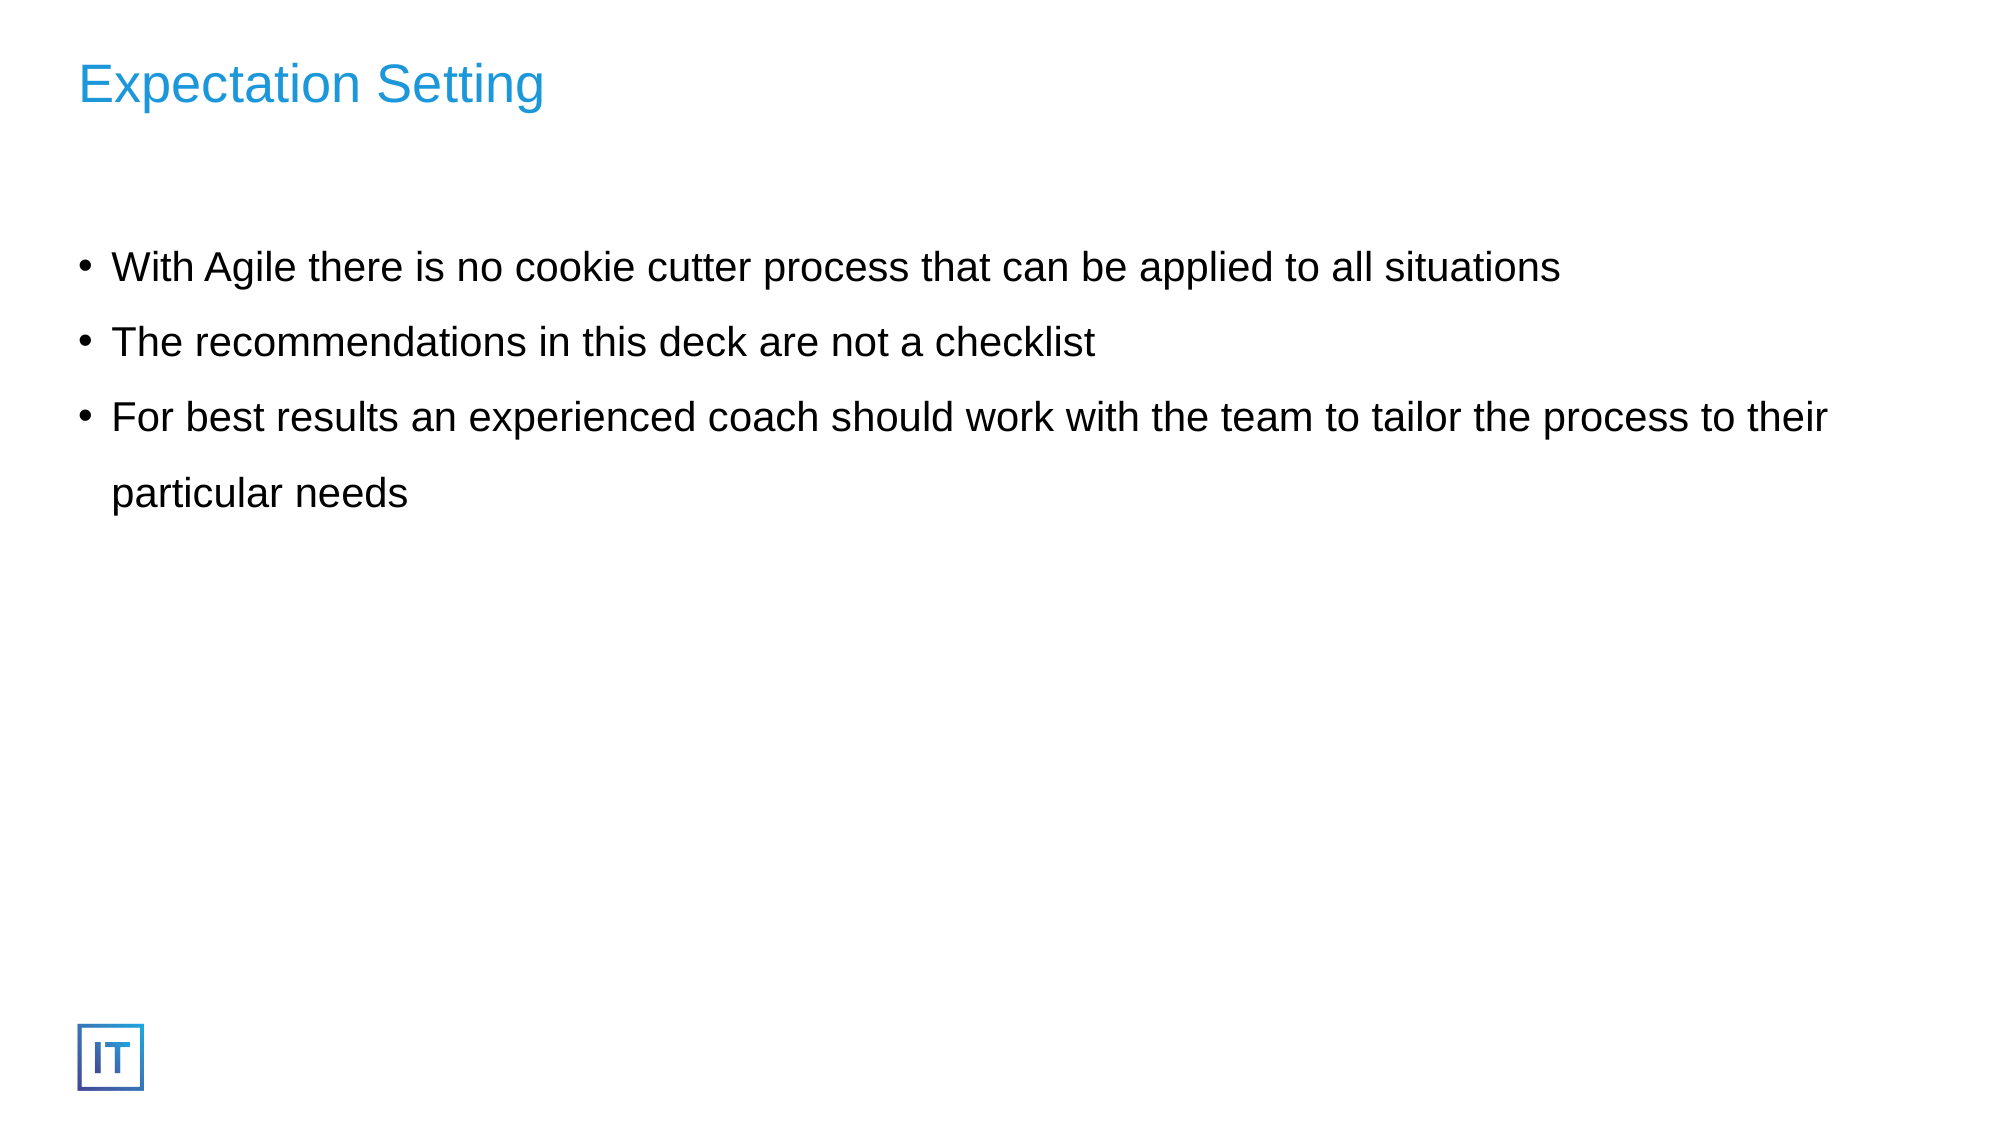

# Expectation Setting
With Agile there is no cookie cutter process that can be applied to all situations
The recommendations in this deck are not a checklist
For best results an experienced coach should work with the team to tailor the process to their particular needs